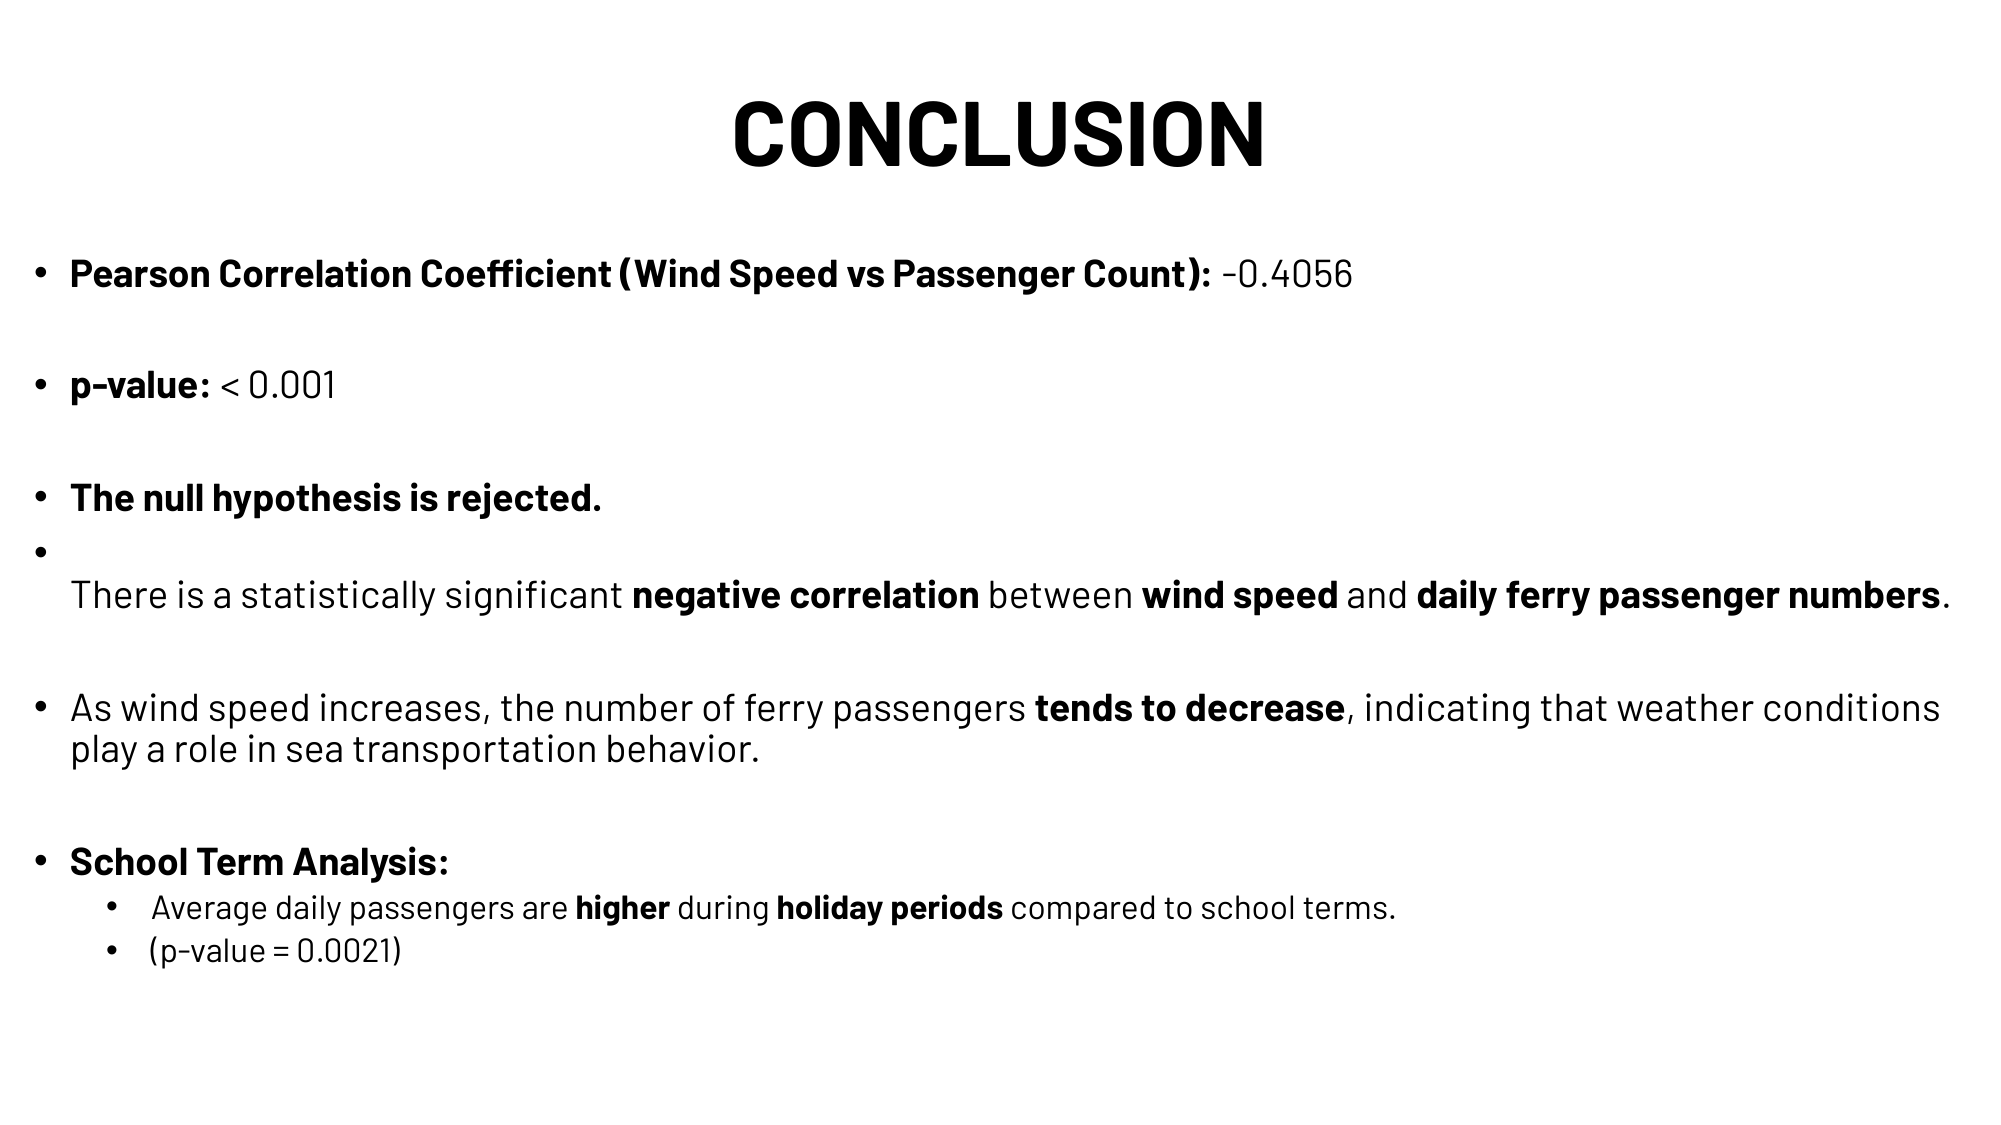

# CONCLUSION
Pearson Correlation Coefficient (Wind Speed vs Passenger Count): -0.4056

p-value: < 0.001

The null hypothesis is rejected.
There is a statistically significant negative correlation between wind speed and daily ferry passenger numbers.

As wind speed increases, the number of ferry passengers tends to decrease, indicating that weather conditions play a role in sea transportation behavior.

School Term Analysis:
Average daily passengers are higher during holiday periods compared to school terms.
(p-value = 0.0021)